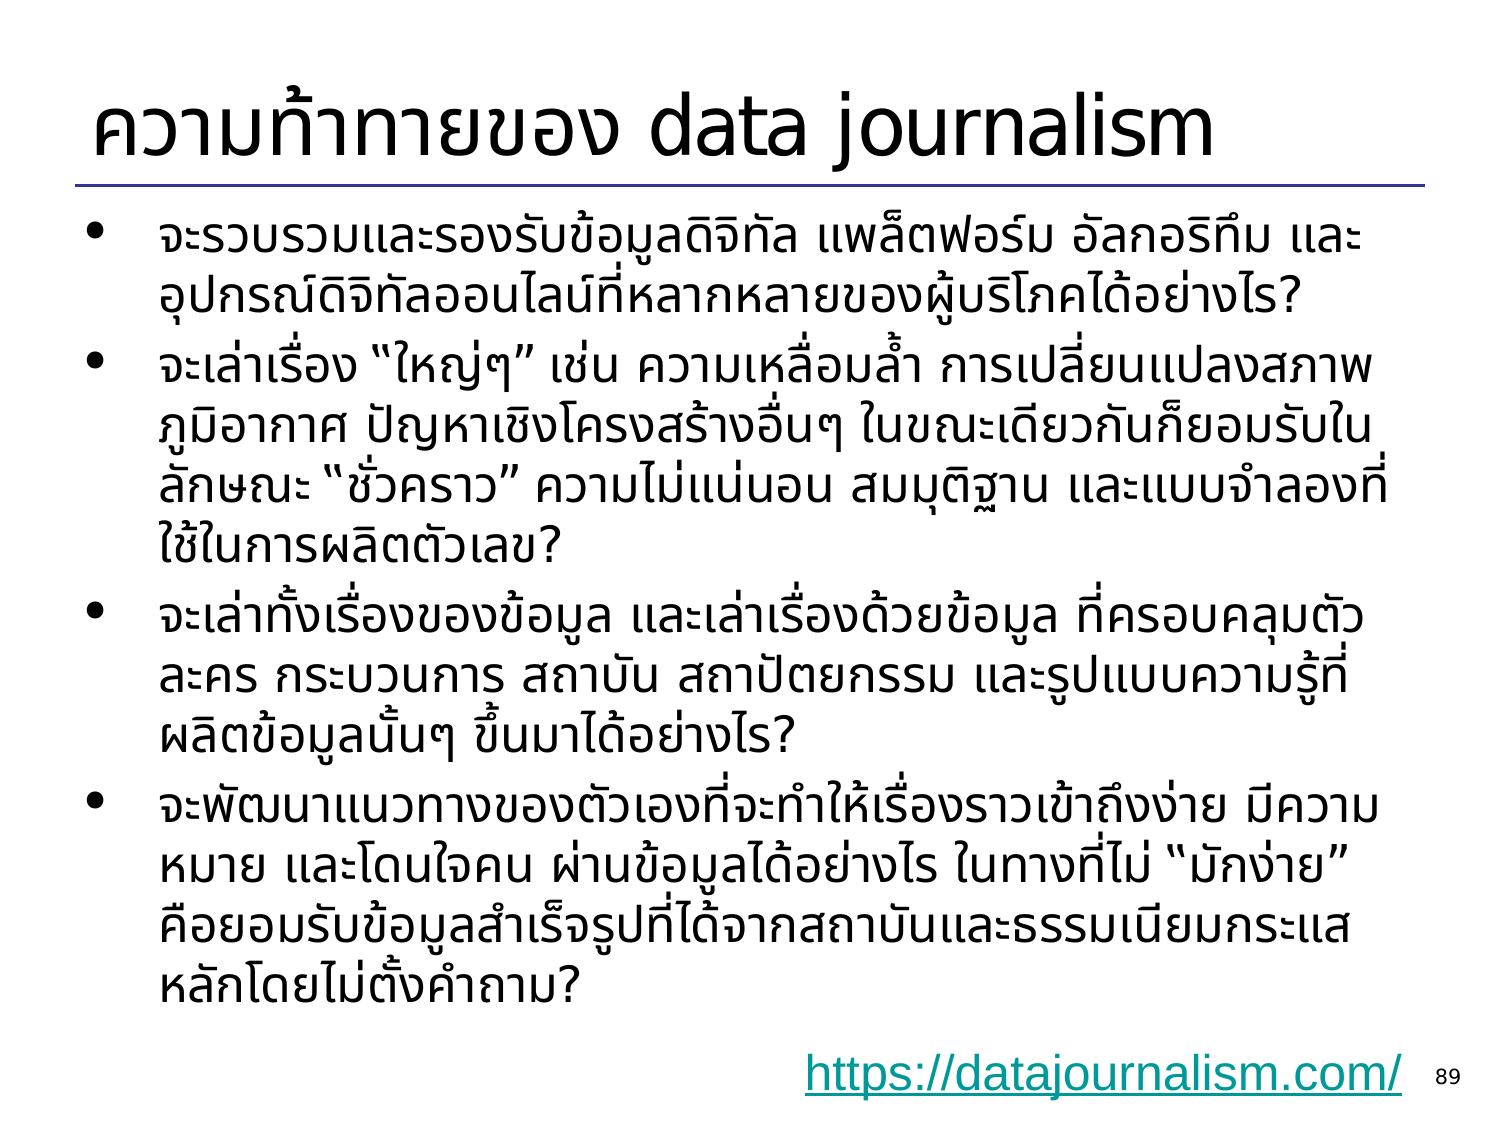

# ความท้าทายของ data journalism
จะรวบรวมและรองรับข้อมูลดิจิทัล แพล็ตฟอร์ม อัลกอริทึม และอุปกรณ์ดิจิทัลออนไลน์ที่หลากหลายของผู้บริโภคได้อย่างไร?
จะเล่าเรื่อง “ใหญ่ๆ” เช่น ความเหลื่อมล้ำ การเปลี่ยนแปลงสภาพภูมิอากาศ ปัญหาเชิงโครงสร้างอื่นๆ ในขณะเดียวกันก็ยอมรับในลักษณะ “ชั่วคราว” ความไม่แน่นอน สมมุติฐาน และแบบจำลองที่ใช้ในการผลิตตัวเลข?
จะเล่าทั้งเรื่องของข้อมูล และเล่าเรื่องด้วยข้อมูล ที่ครอบคลุมตัวละคร กระบวนการ สถาบัน สถาปัตยกรรม และรูปแบบความรู้ที่ผลิตข้อมูลนั้นๆ ขึ้นมาได้อย่างไร?
จะพัฒนาแนวทางของตัวเองที่จะทำให้เรื่องราวเข้าถึงง่าย มีความหมาย และโดนใจคน ผ่านข้อมูลได้อย่างไร ในทางที่ไม่ “มักง่าย” คือยอมรับข้อมูลสำเร็จรูปที่ได้จากสถาบันและธรรมเนียมกระแสหลักโดยไม่ตั้งคำถาม?
https://datajournalism.com/
89